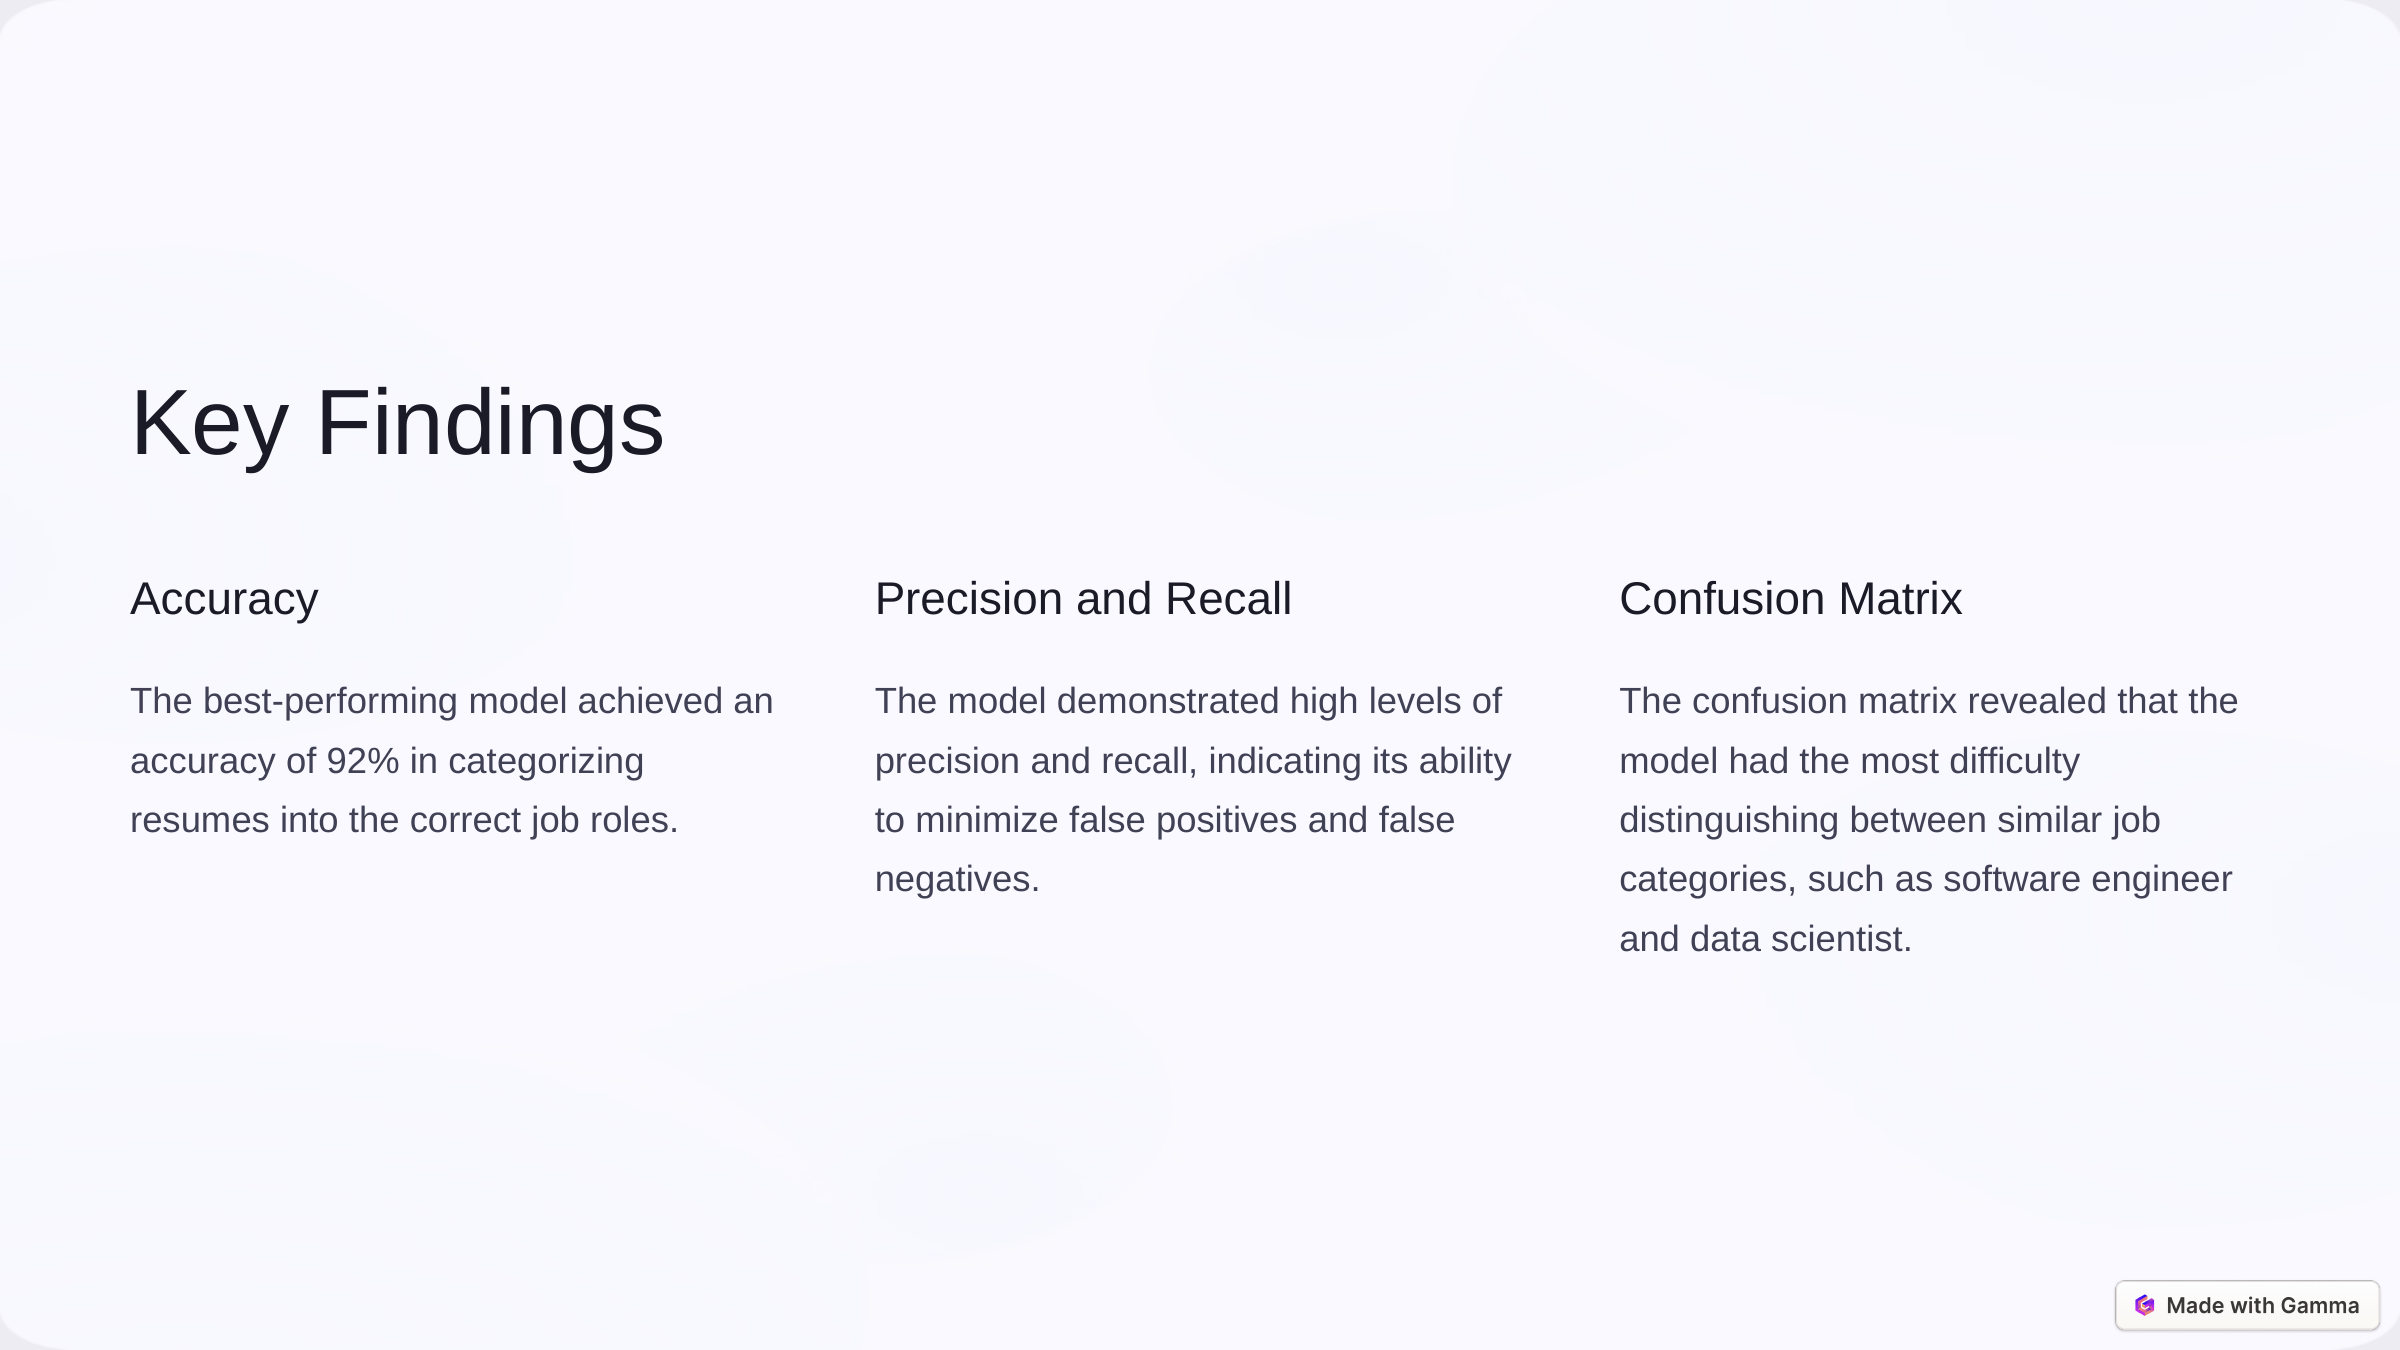

Key Findings
Accuracy
Precision and Recall
Confusion Matrix
The best-performing model achieved an accuracy of 92% in categorizing resumes into the correct job roles.
The model demonstrated high levels of precision and recall, indicating its ability to minimize false positives and false negatives.
The confusion matrix revealed that the model had the most difficulty distinguishing between similar job categories, such as software engineer and data scientist.